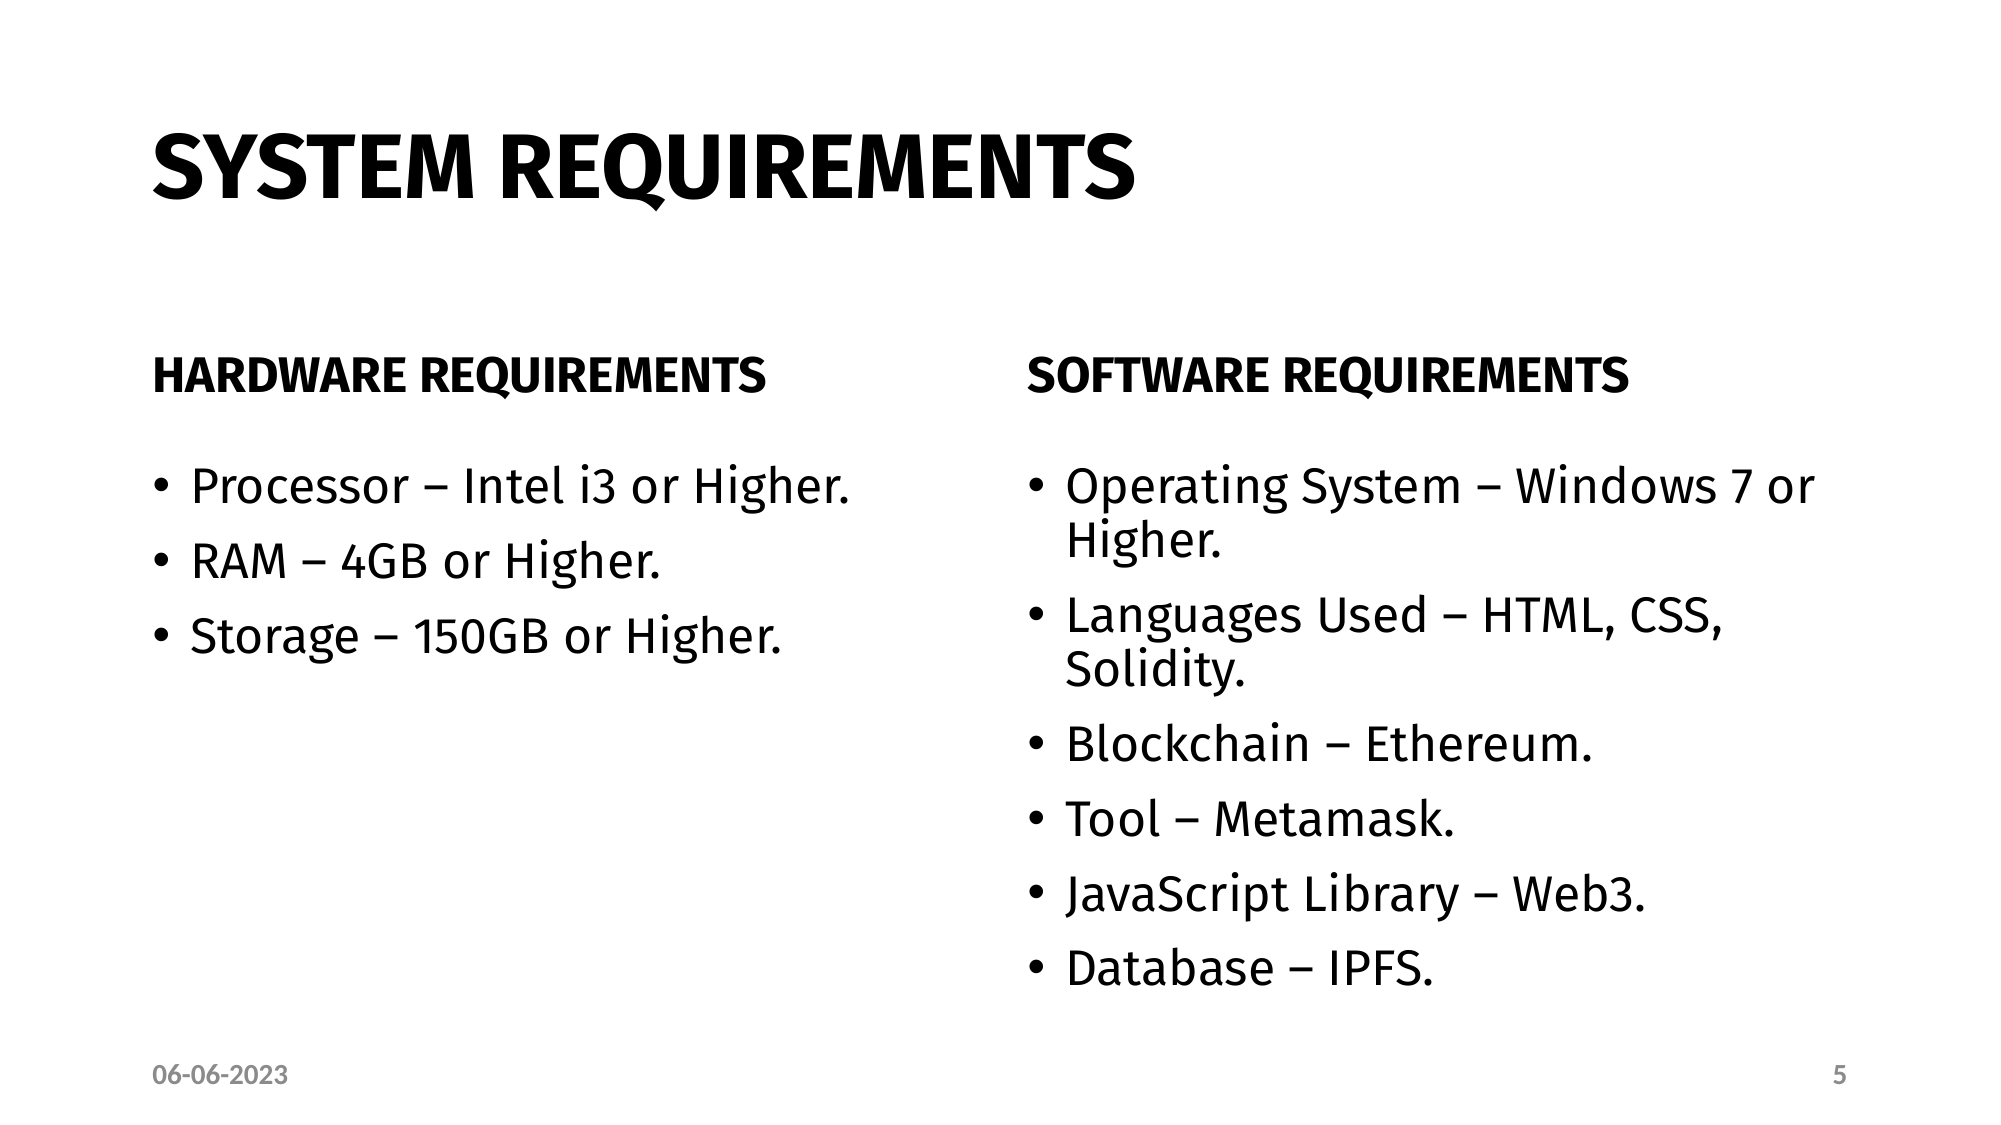

# SYSTEM REQUIREMENTS
HARDWARE REQUIREMENTS
SOFTWARE REQUIREMENTS
Operating System – Windows 7 or Higher.
Languages Used – HTML, CSS, Solidity.
Blockchain – Ethereum.
Tool – Metamask.
JavaScript Library – Web3.
Database – IPFS.
Processor – Intel i3 or Higher.
RAM – 4GB or Higher.
Storage – 150GB or Higher.
06-06-2023
5